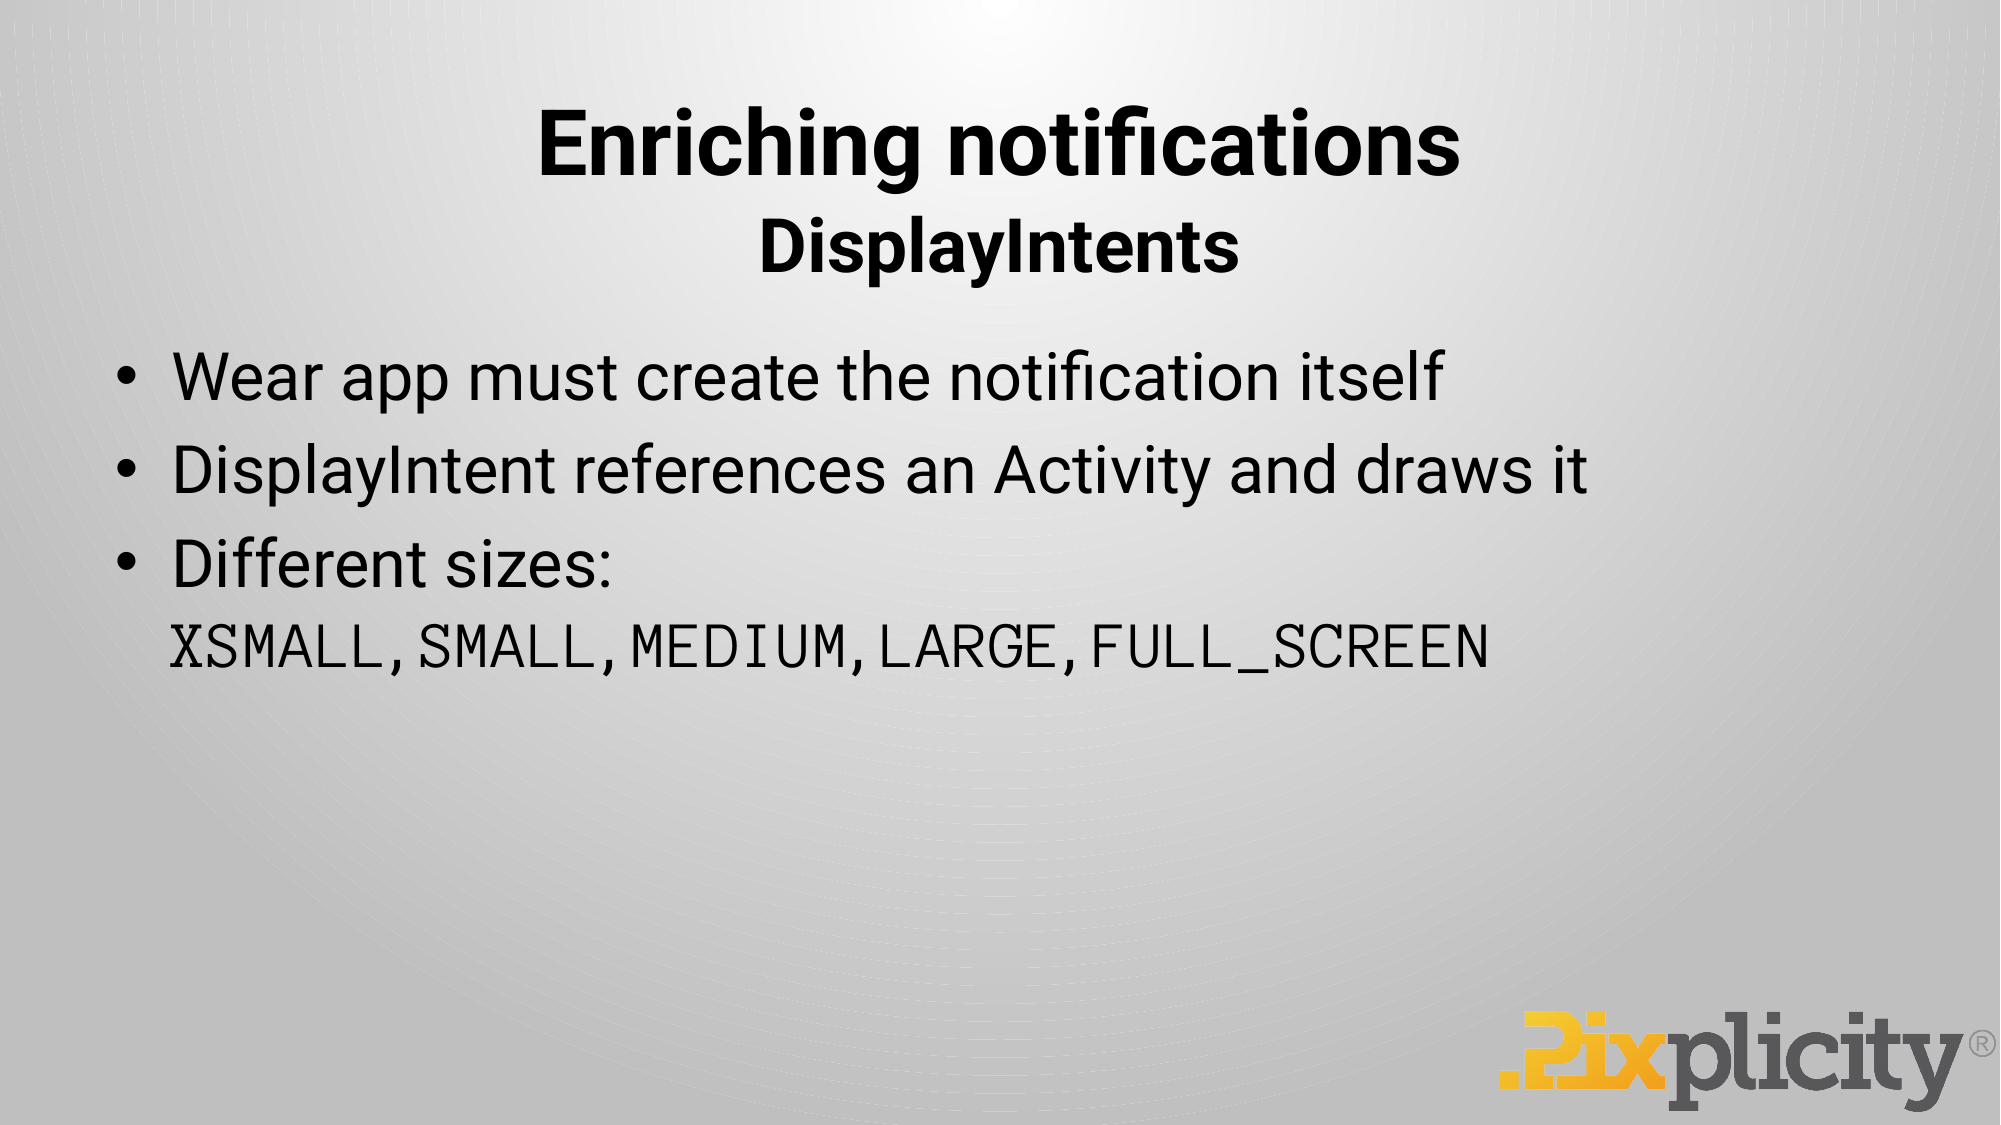

# Enriching notifications
DisplayIntents
Wear app must create the notification itself
DisplayIntent references an Activity and draws it
Different sizes:
XSMALL, SMALL, MEDIUM, LARGE, FULL_SCREEN